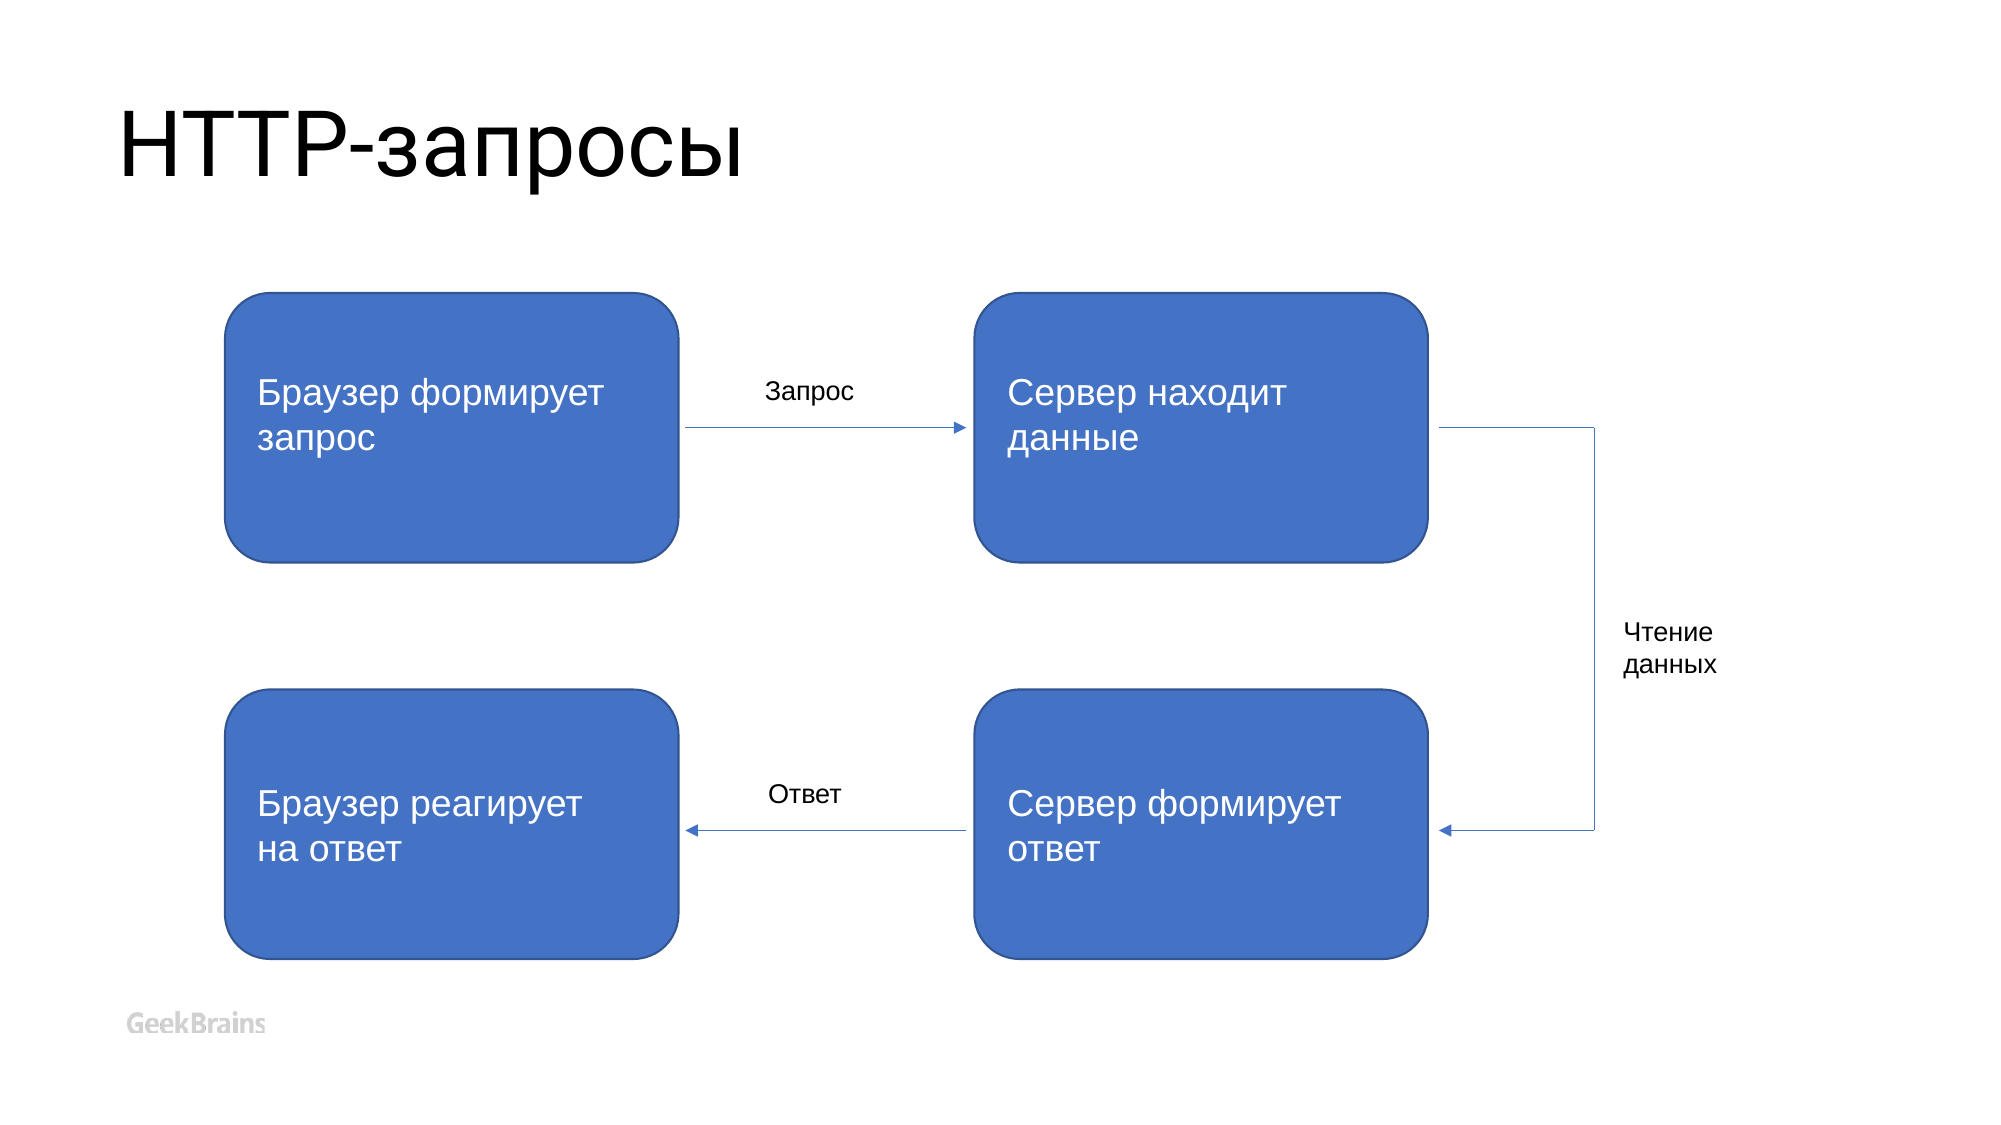

# HTTP-запросы

Браузер формирует запрос
Сервер находит данные
Запрос
Чтение данных

Ответ
Сервер формирует ответ
Браузер реагирует на ответ